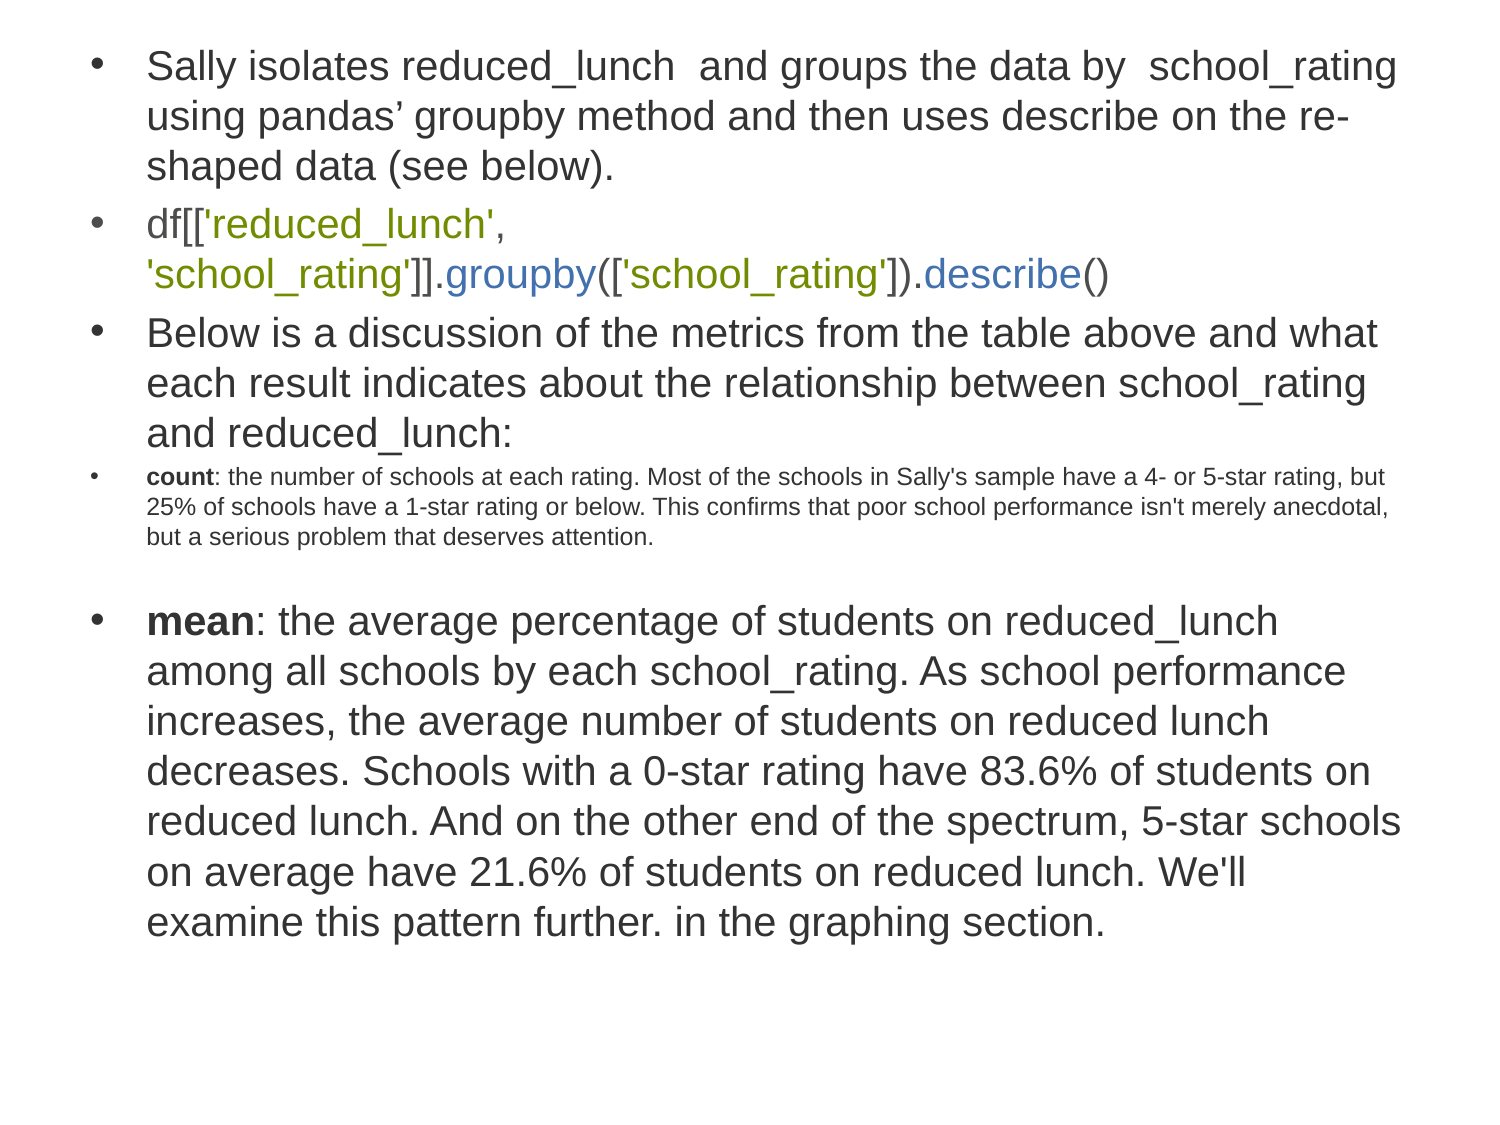

Sally isolates reduced_lunch  and groups the data by  school_rating using pandas’ groupby method and then uses describe on the re-shaped data (see below).
df[['reduced_lunch', 'school_rating']].groupby(['school_rating']).describe()
Below is a discussion of the metrics from the table above and what each result indicates about the relationship between school_rating and reduced_lunch:
count: the number of schools at each rating. Most of the schools in Sally's sample have a 4- or 5-star rating, but 25% of schools have a 1-star rating or below. This confirms that poor school performance isn't merely anecdotal, but a serious problem that deserves attention.

mean: the average percentage of students on reduced_lunch among all schools by each school_rating. As school performance increases, the average number of students on reduced lunch decreases. Schools with a 0-star rating have 83.6% of students on reduced lunch. And on the other end of the spectrum, 5-star schools on average have 21.6% of students on reduced lunch. We'll examine this pattern further. in the graphing section.